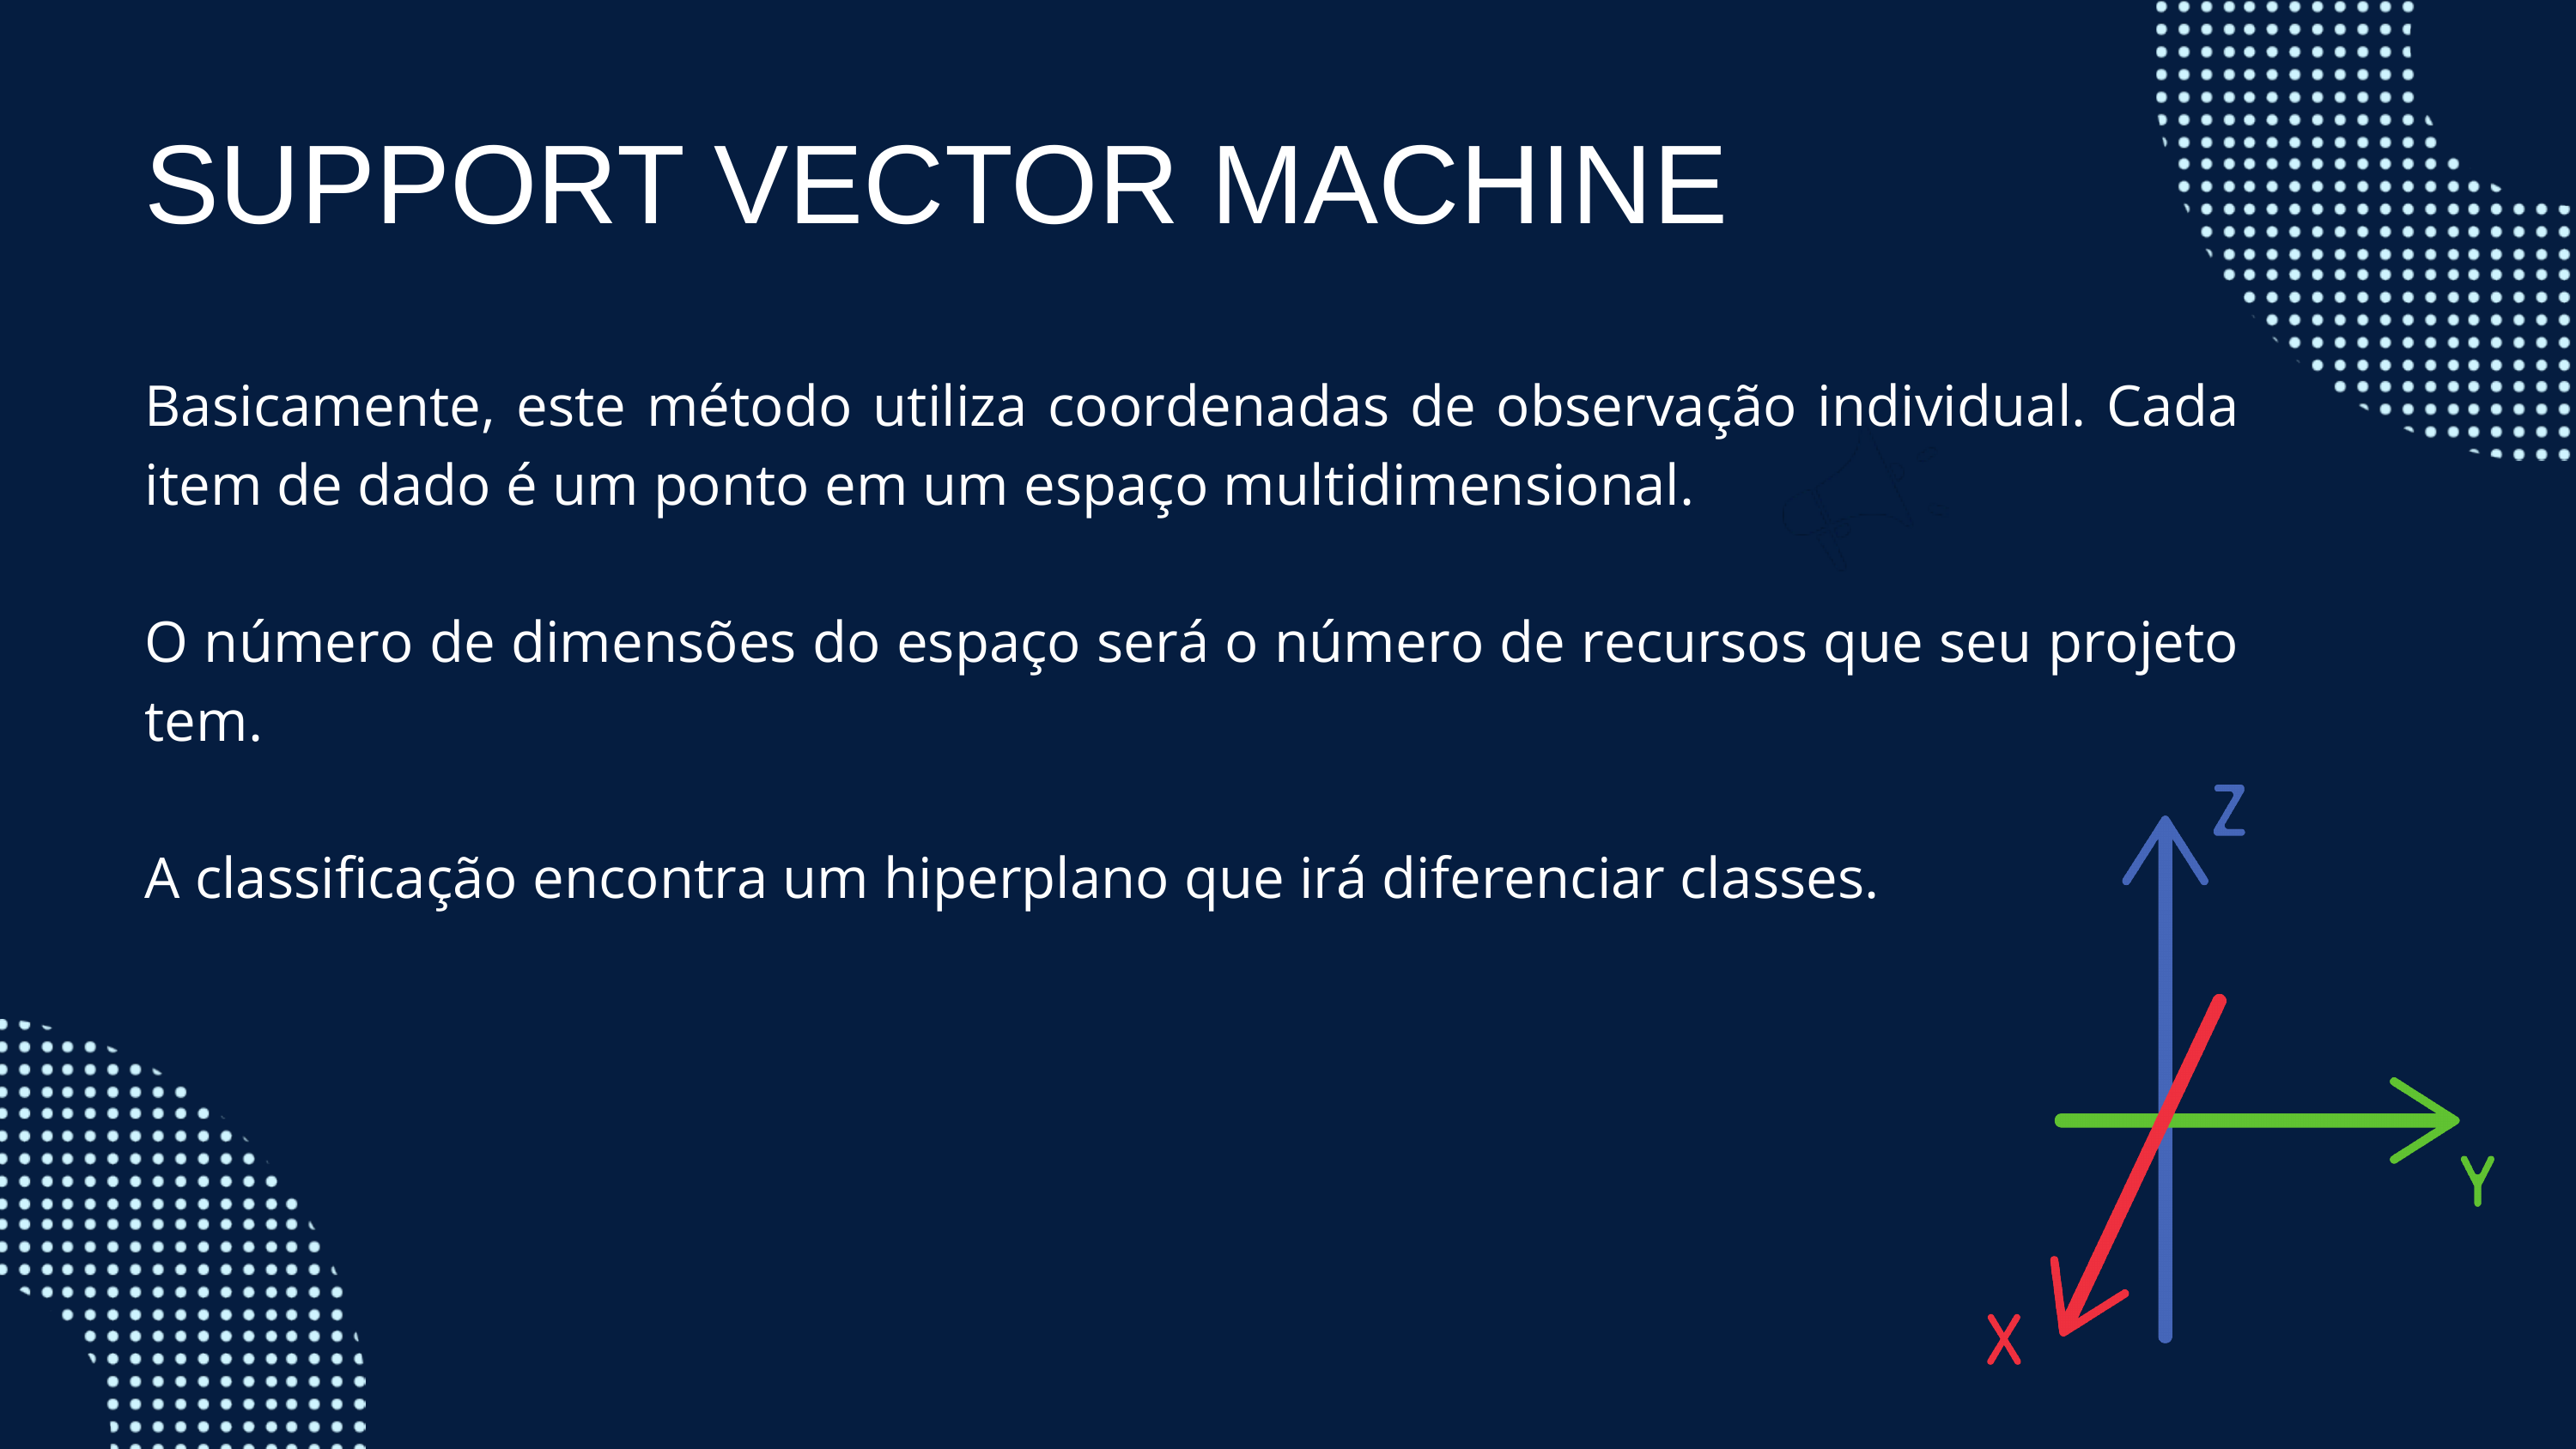

SUPPORT VECTOR MACHINE
Basicamente, este método utiliza coordenadas de observação individual. Cada item de dado é um ponto em um espaço multidimensional.

O número de dimensões do espaço será o número de recursos que seu projeto tem.

A classificação encontra um hiperplano que irá diferenciar classes.